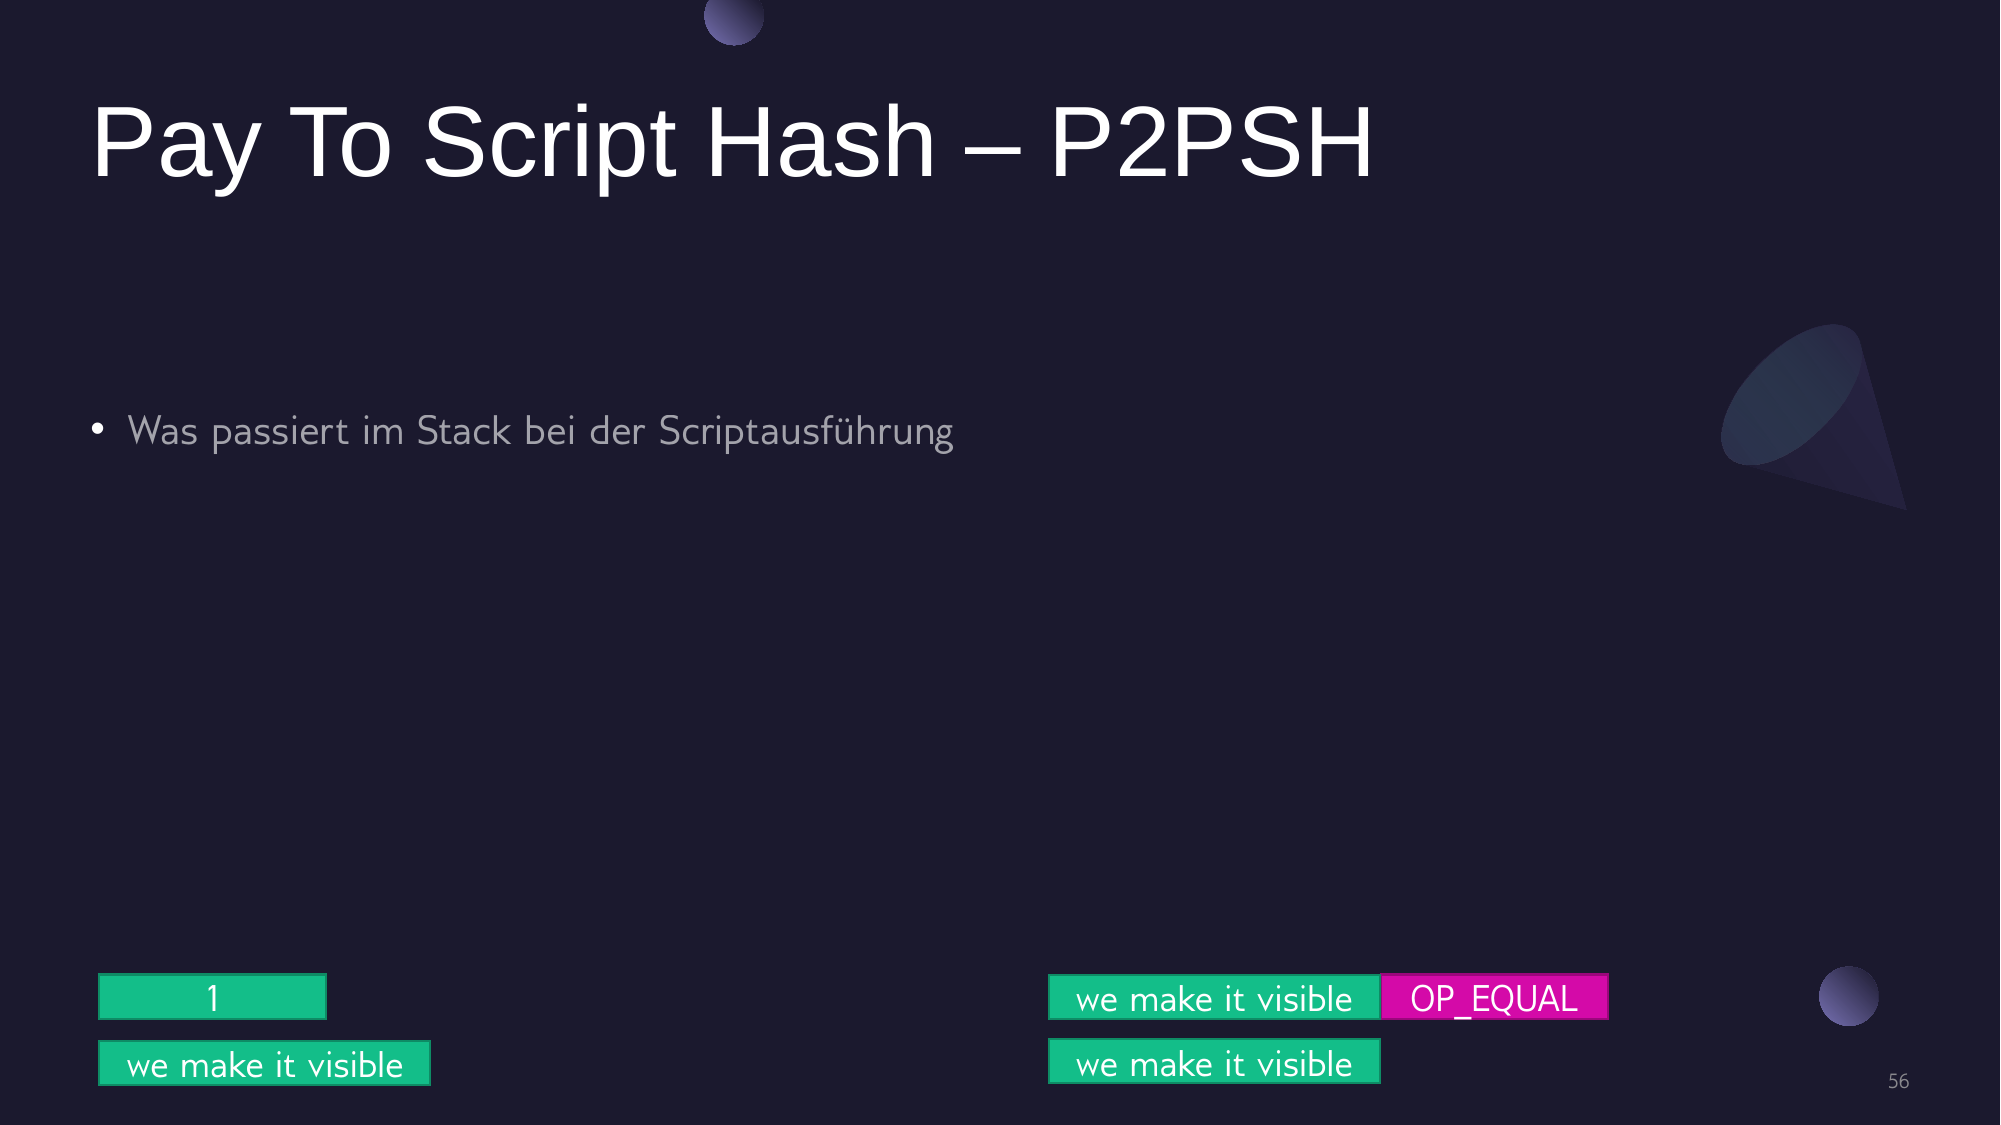

# Pay To Script Hash – P2PSH

Was passiert im Stack bei der Scriptausführung

1
OP_EQUAL
we make it visible
we make it visible
we make it visible
56